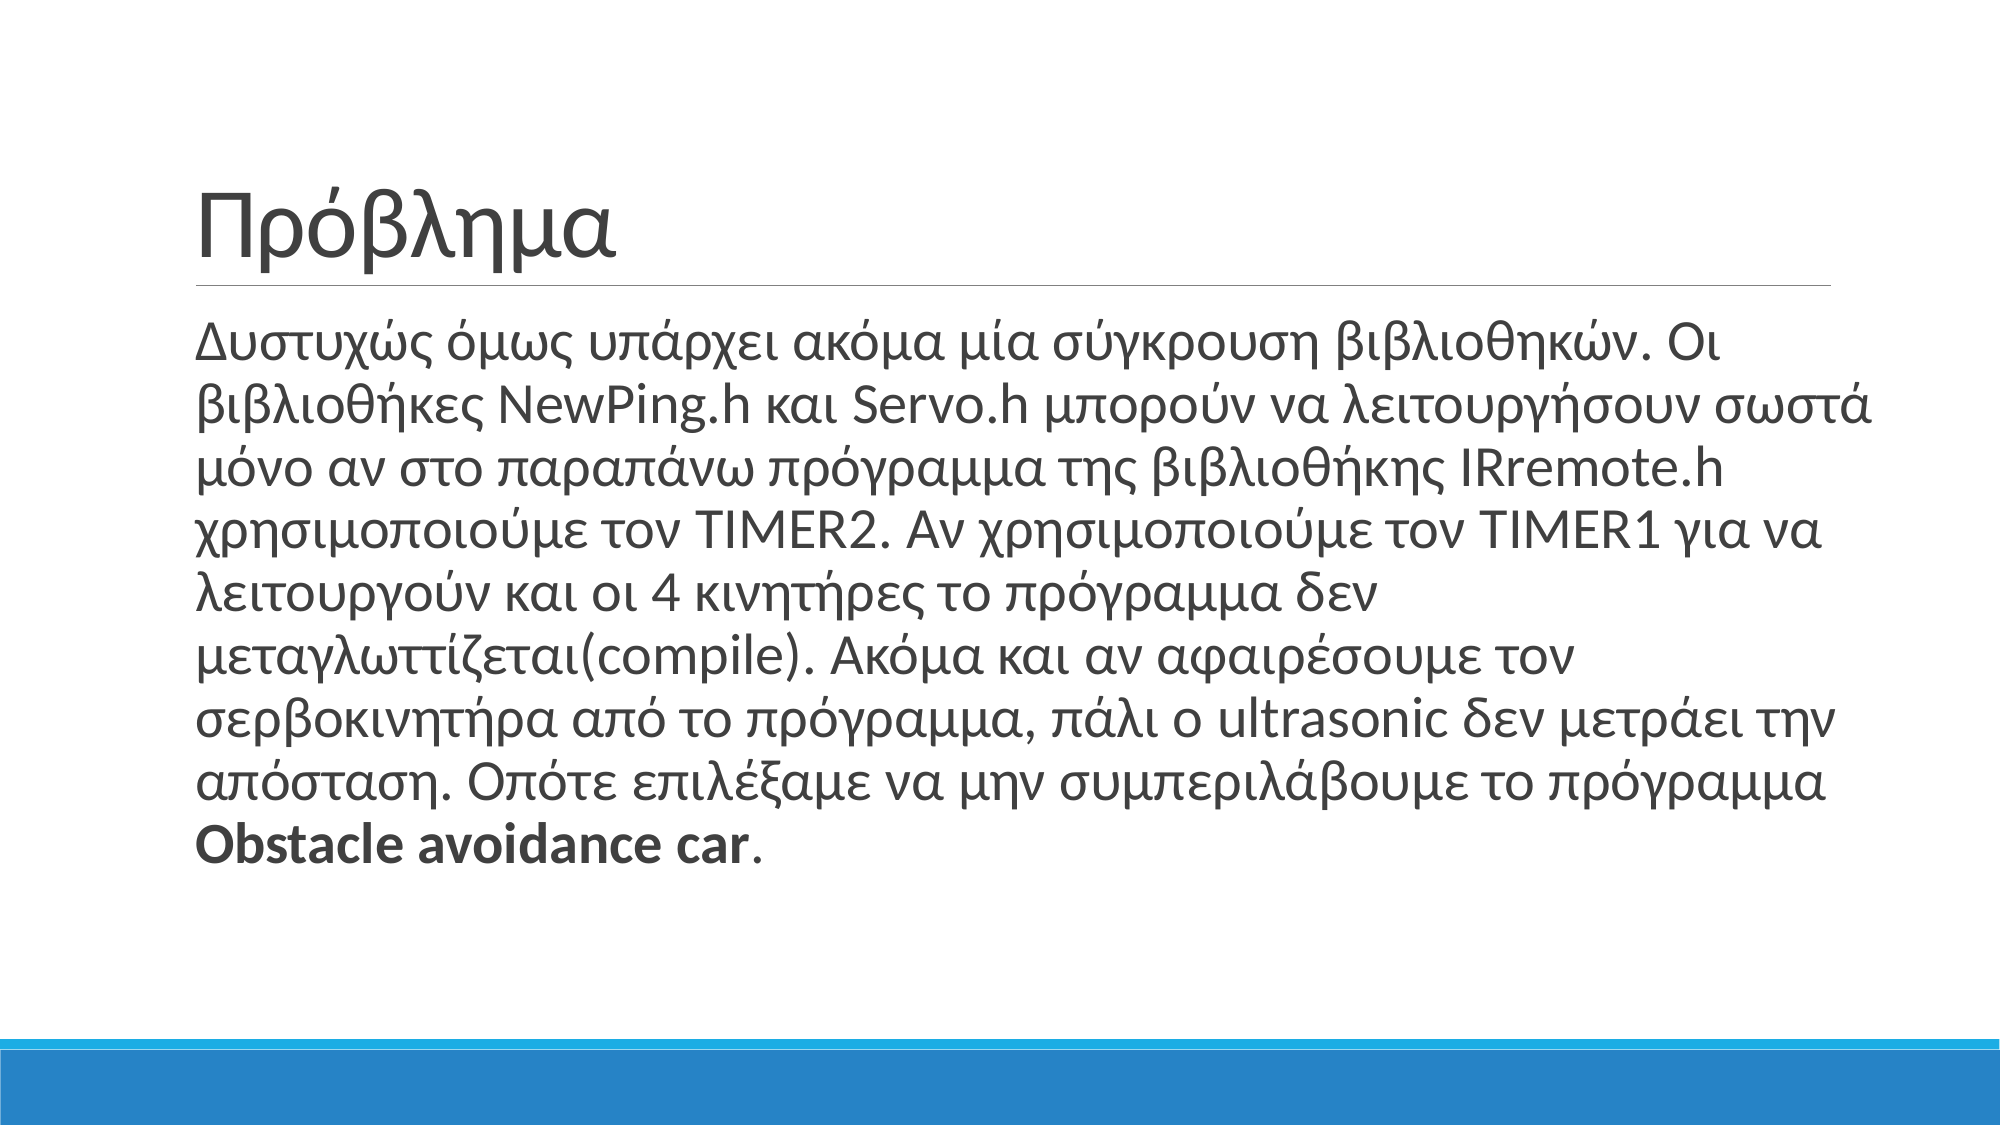

# Πρόβλημα
Δυστυχώς όμως υπάρχει ακόμα μία σύγκρουση βιβλιοθηκών. Οι βιβλιοθήκες NewPing.h και Servo.h μπορούν να λειτουργήσουν σωστά μόνο αν στο παραπάνω πρόγραμμα της βιβλιοθήκης IRremote.h χρησιμοποιούμε τον TIMER2. Αν χρησιμοποιούμε τον TIMER1 για να λειτουργούν και οι 4 κινητήρες το πρόγραμμα δεν μεταγλωττίζεται(compile). Ακόμα και αν αφαιρέσουμε τον σερβοκινητήρα από το πρόγραμμα, πάλι ο ultrasonic δεν μετράει την απόσταση. Οπότε επιλέξαμε να μην συμπεριλάβουμε το πρόγραμμα Obstacle avoidance car.